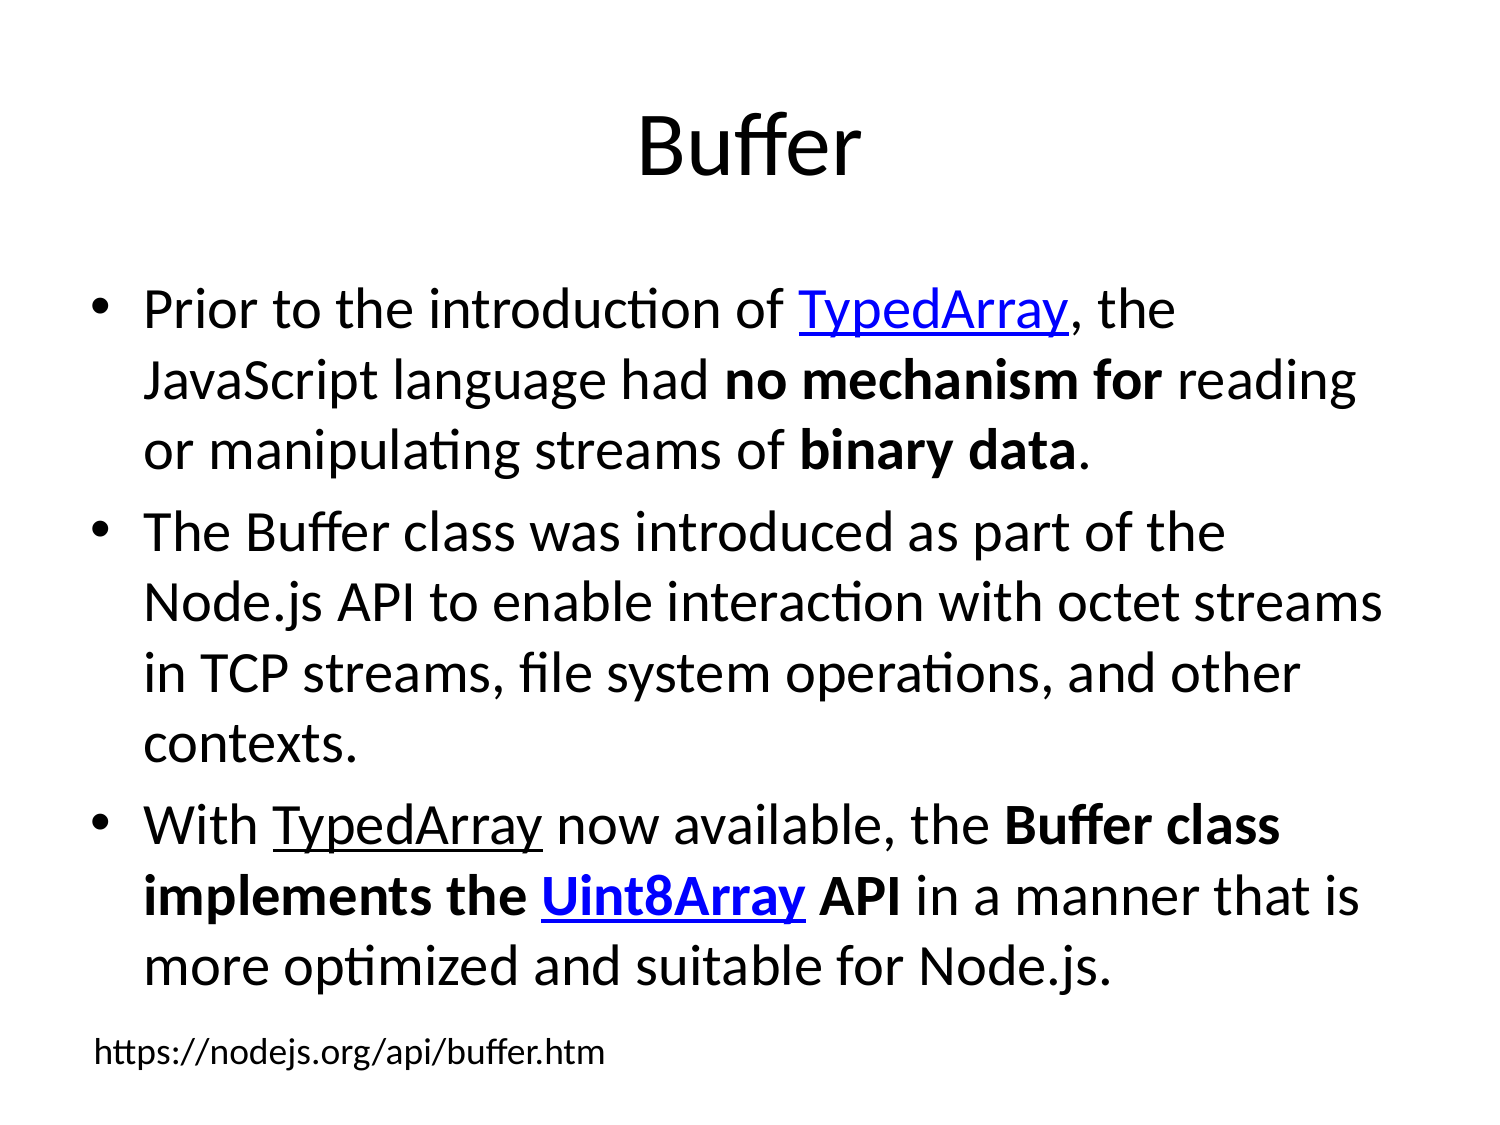

# Buffer
Prior to the introduction of TypedArray, the JavaScript language had no mechanism for reading or manipulating streams of binary data.
The Buffer class was introduced as part of the Node.js API to enable interaction with octet streams in TCP streams, file system operations, and other contexts.
With TypedArray now available, the Buffer class implements the Uint8Array API in a manner that is more optimized and suitable for Node.js.

https://nodejs.org/api/buffer.htm